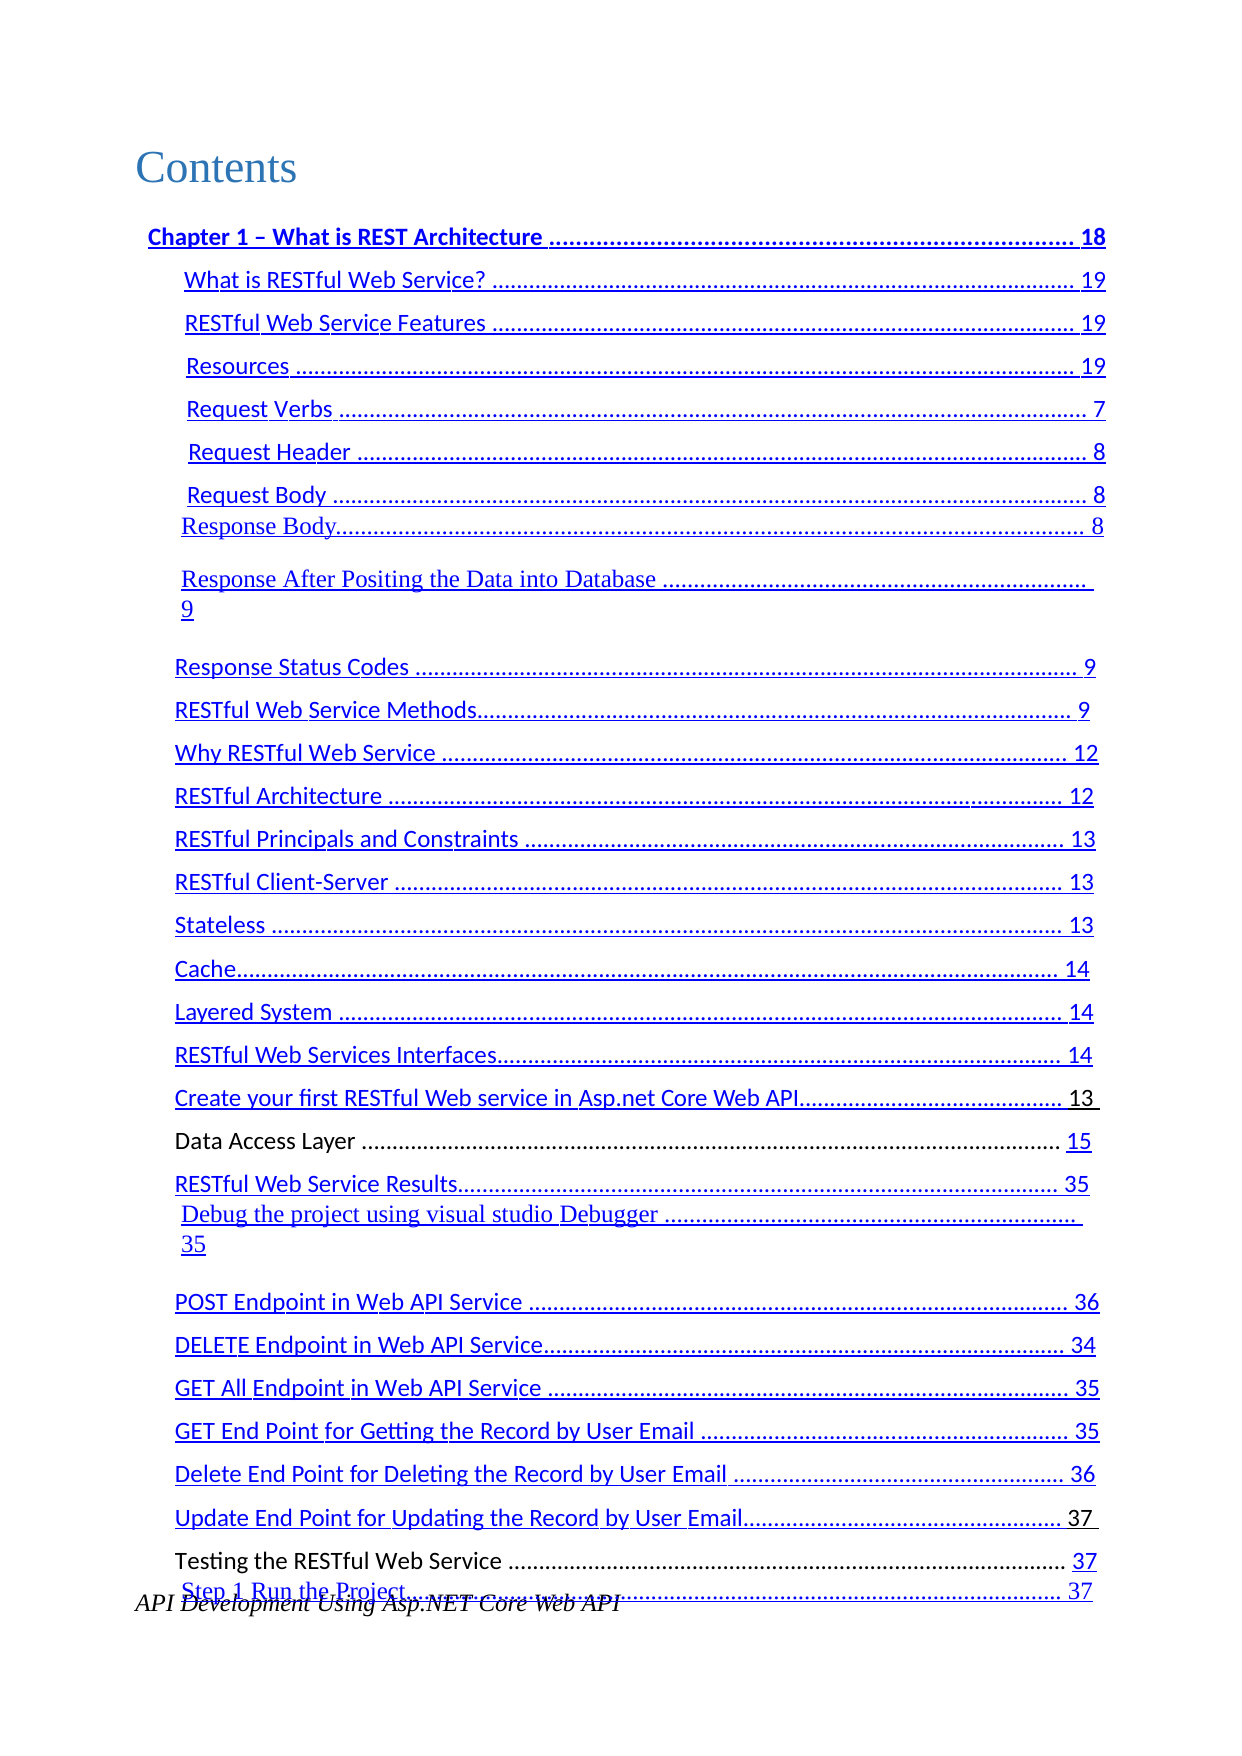

Contents
Chapter 1 – What is REST Architecture .............................................................................. 18
What is RESTful Web Service? ............................................................................................... 19
RESTful Web Service Features ............................................................................................... 19
Resources ............................................................................................................................... 19
Request Verbs .......................................................................................................................... 7
Request Header ....................................................................................................................... 8
Request Body ........................................................................................................................... 8
Response Body........................................................................................................................ 8
Response After Positing the Data into Database .................................................................... 9

Response Status Codes ............................................................................................................ 9
RESTful Web Service Methods................................................................................................. 9
Why RESTful Web Service ...................................................................................................... 12
RESTful Architecture .............................................................................................................. 12
RESTful Principals and Constraints ........................................................................................ 13
RESTful Client-Server ............................................................................................................. 13
Stateless ................................................................................................................................. 13
Cache...................................................................................................................................... 14
Layered System ...................................................................................................................... 14
RESTful Web Services Interfaces............................................................................................ 14
Create your first RESTful Web service in Asp.net Core Web API........................................... 13  Data Access Layer .................................................................................................................. 15
RESTful Web Service Results.................................................................................................. 35
Debug the project using visual studio Debugger .................................................................. 35

POST Endpoint in Web API Service ........................................................................................ 36
DELETE Endpoint in Web API Service..................................................................................... 34
GET All Endpoint in Web API Service ..................................................................................... 35
GET End Point for Getting the Record by User Email ............................................................ 35
Delete End Point for Deleting the Record by User Email ...................................................... 36
Update End Point for Updating the Record by User Email.................................................... 37  Testing the RESTful Web Service ........................................................................................... 37
Step 1 Run the Project........................................................................................................... 37
API Development Using Asp.NET Core Web API